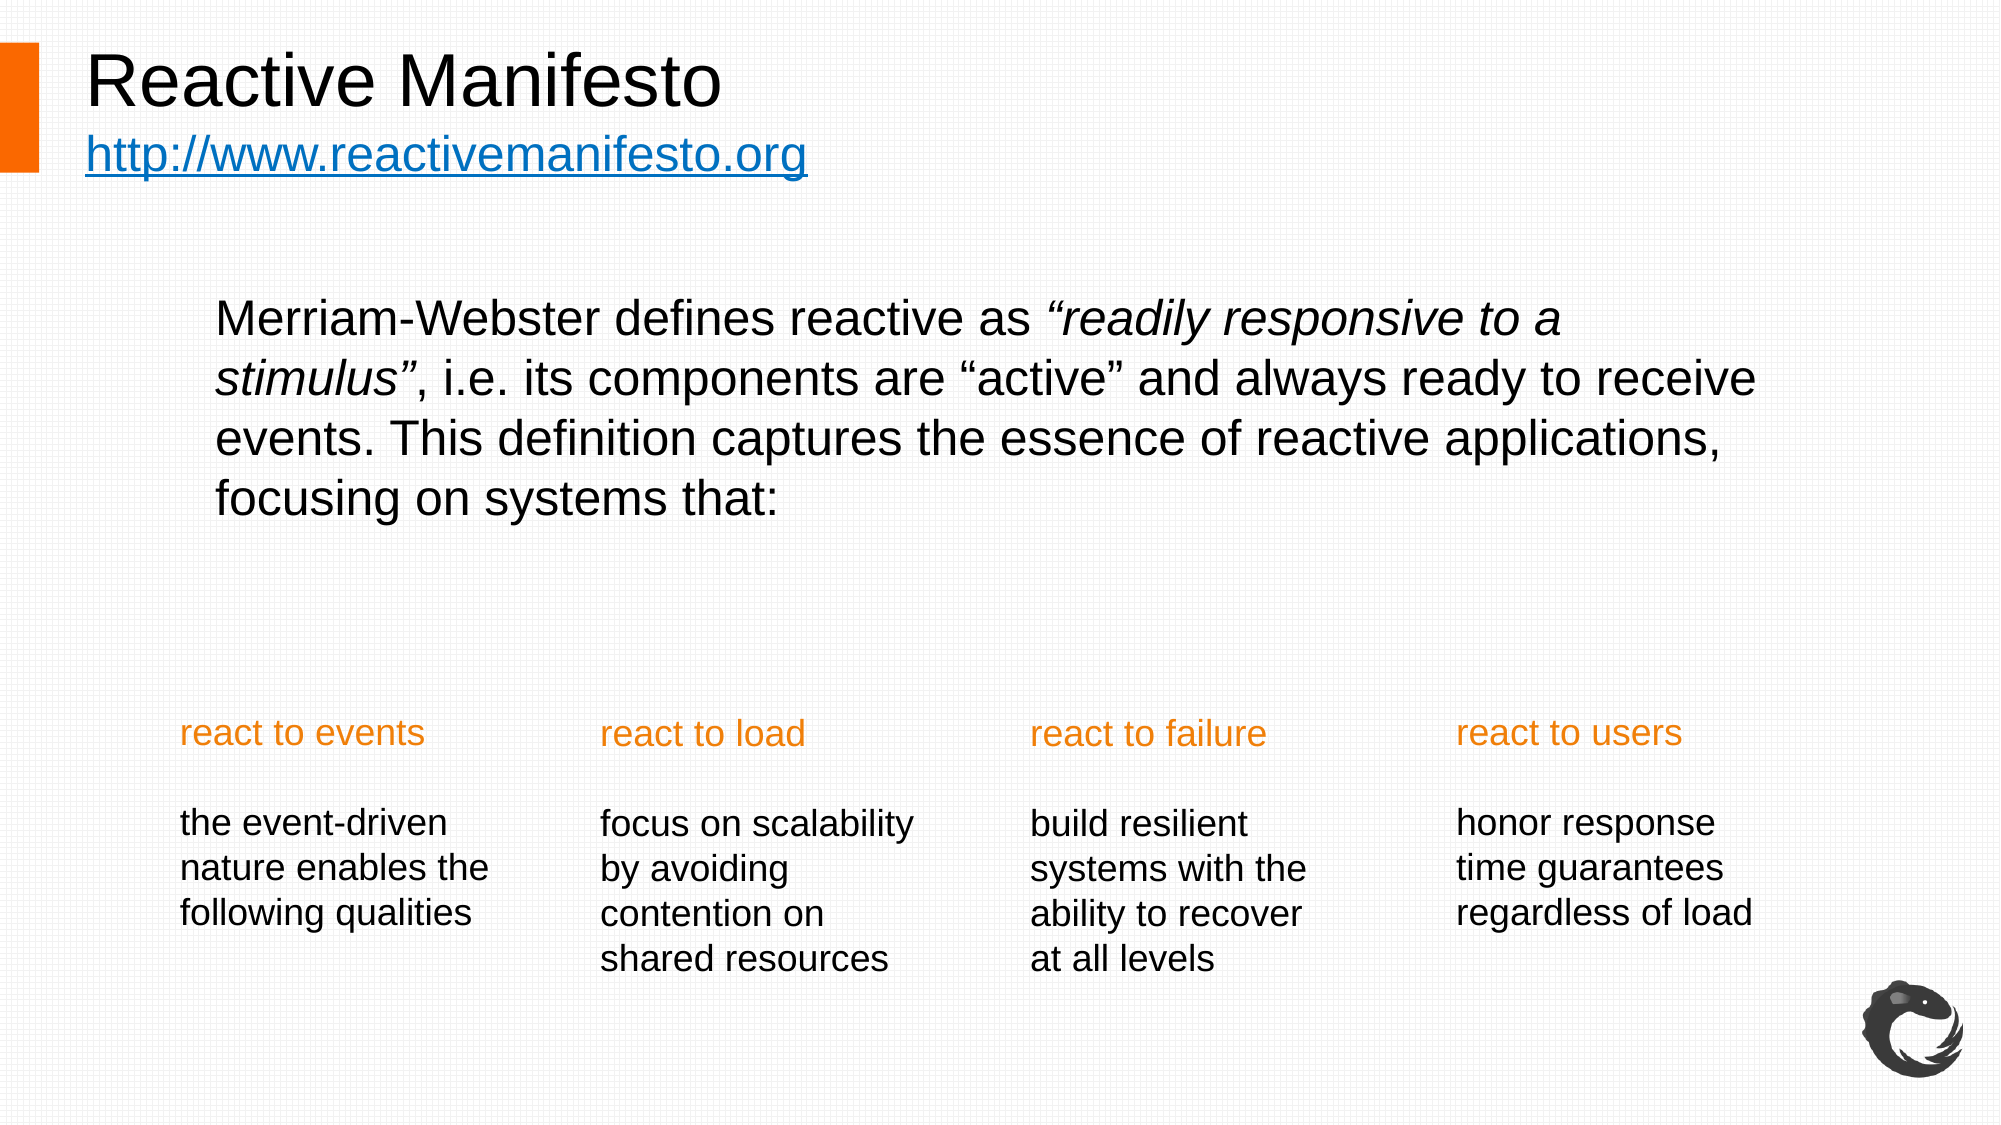

# Reactive Manifesto http://www.reactivemanifesto.org
Merriam-Webster defines reactive as “readily responsive to a stimulus”, i.e. its components are “active” and always ready to receive events. This definition captures the essence of reactive applications, focusing on systems that:
react to users
honor response time guarantees regardless of load
react to events
the event-driven nature enables the following qualities
react to load
focus on scalability by avoiding contention on shared resources
react to failure
build resilient systems with the ability to recover at all levels